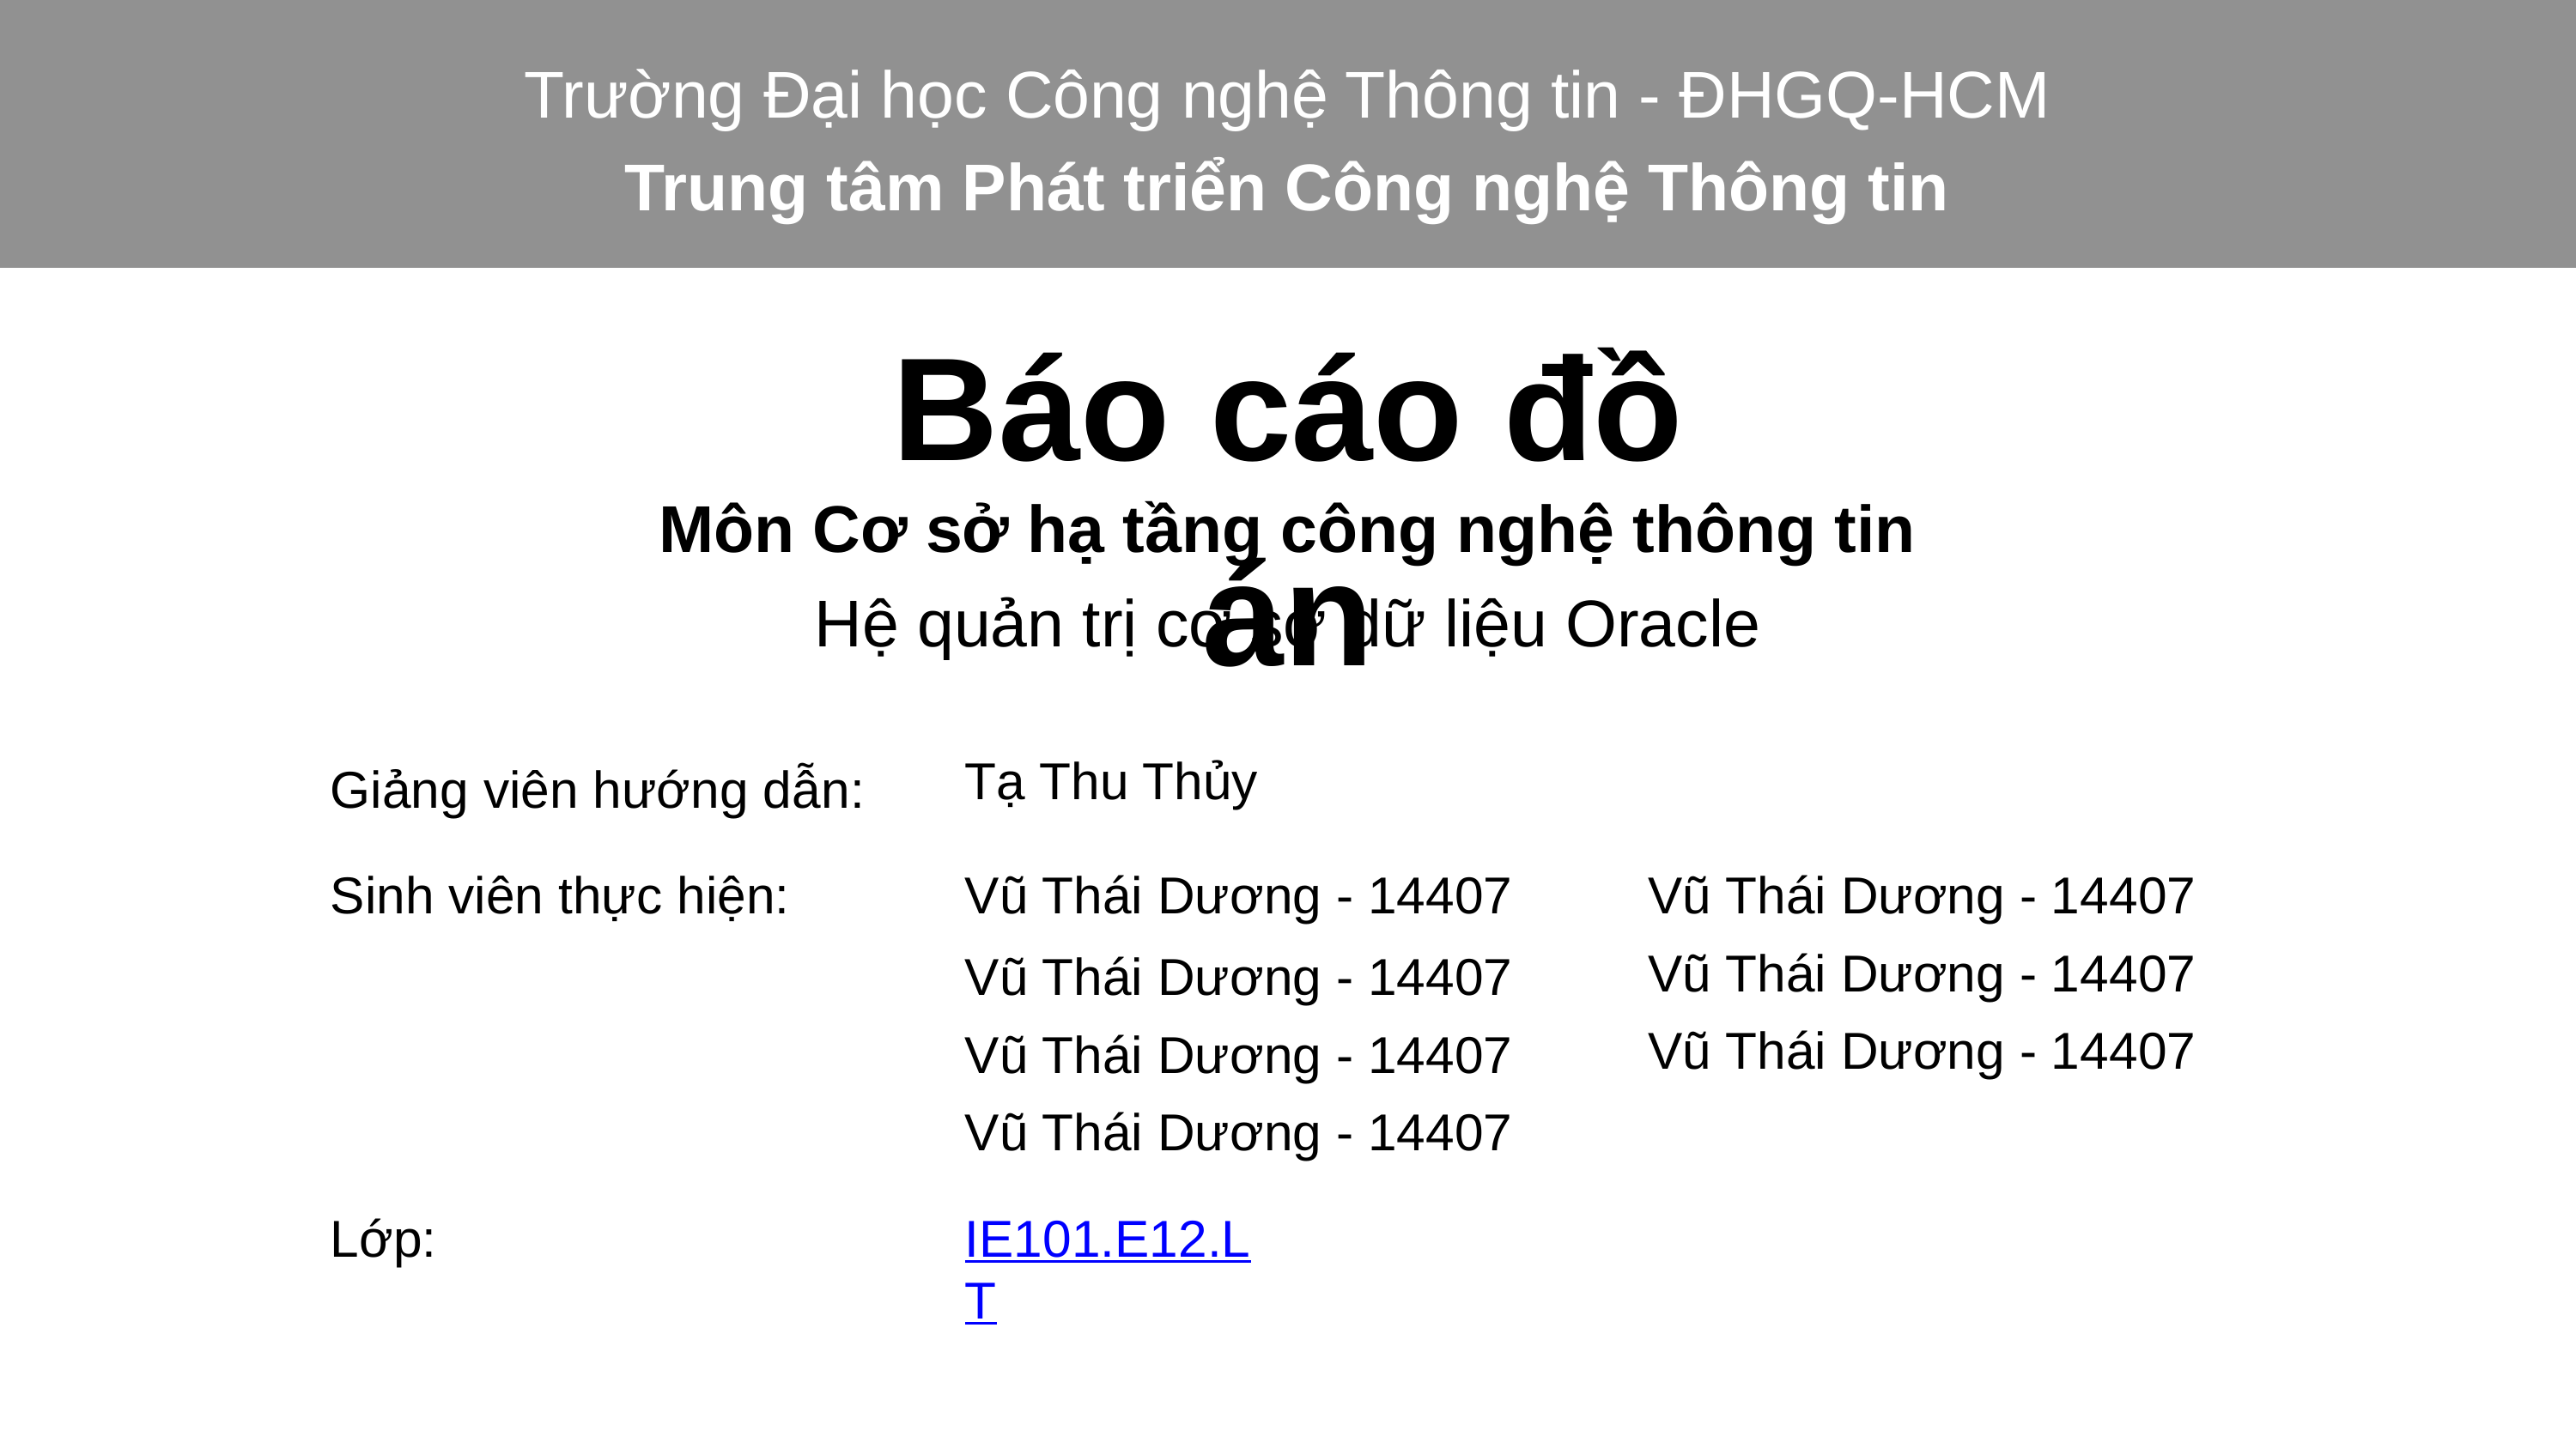

Trường Đại học Công nghệ Thông tin - ĐHGQ-HCM
Trung tâm Phát triển Công nghệ Thông tin
Báo cáo đồ án
Môn Cơ sở hạ tầng công nghệ thông tin
Hệ quản trị cơ sở dữ liệu Oracle
Tạ Thu Thủy
Giảng viên hướng dẫn:
Sinh viên thực hiện:
Vũ Thái Dương - 14407
Vũ Thái Dương - 14407
Vũ Thái Dương - 14407
Vũ Thái Dương - 14407
Vũ Thái Dương - 14407
Vũ Thái Dương - 14407
Vũ Thái Dương - 14407
Lớp:
IE101.E12.LT